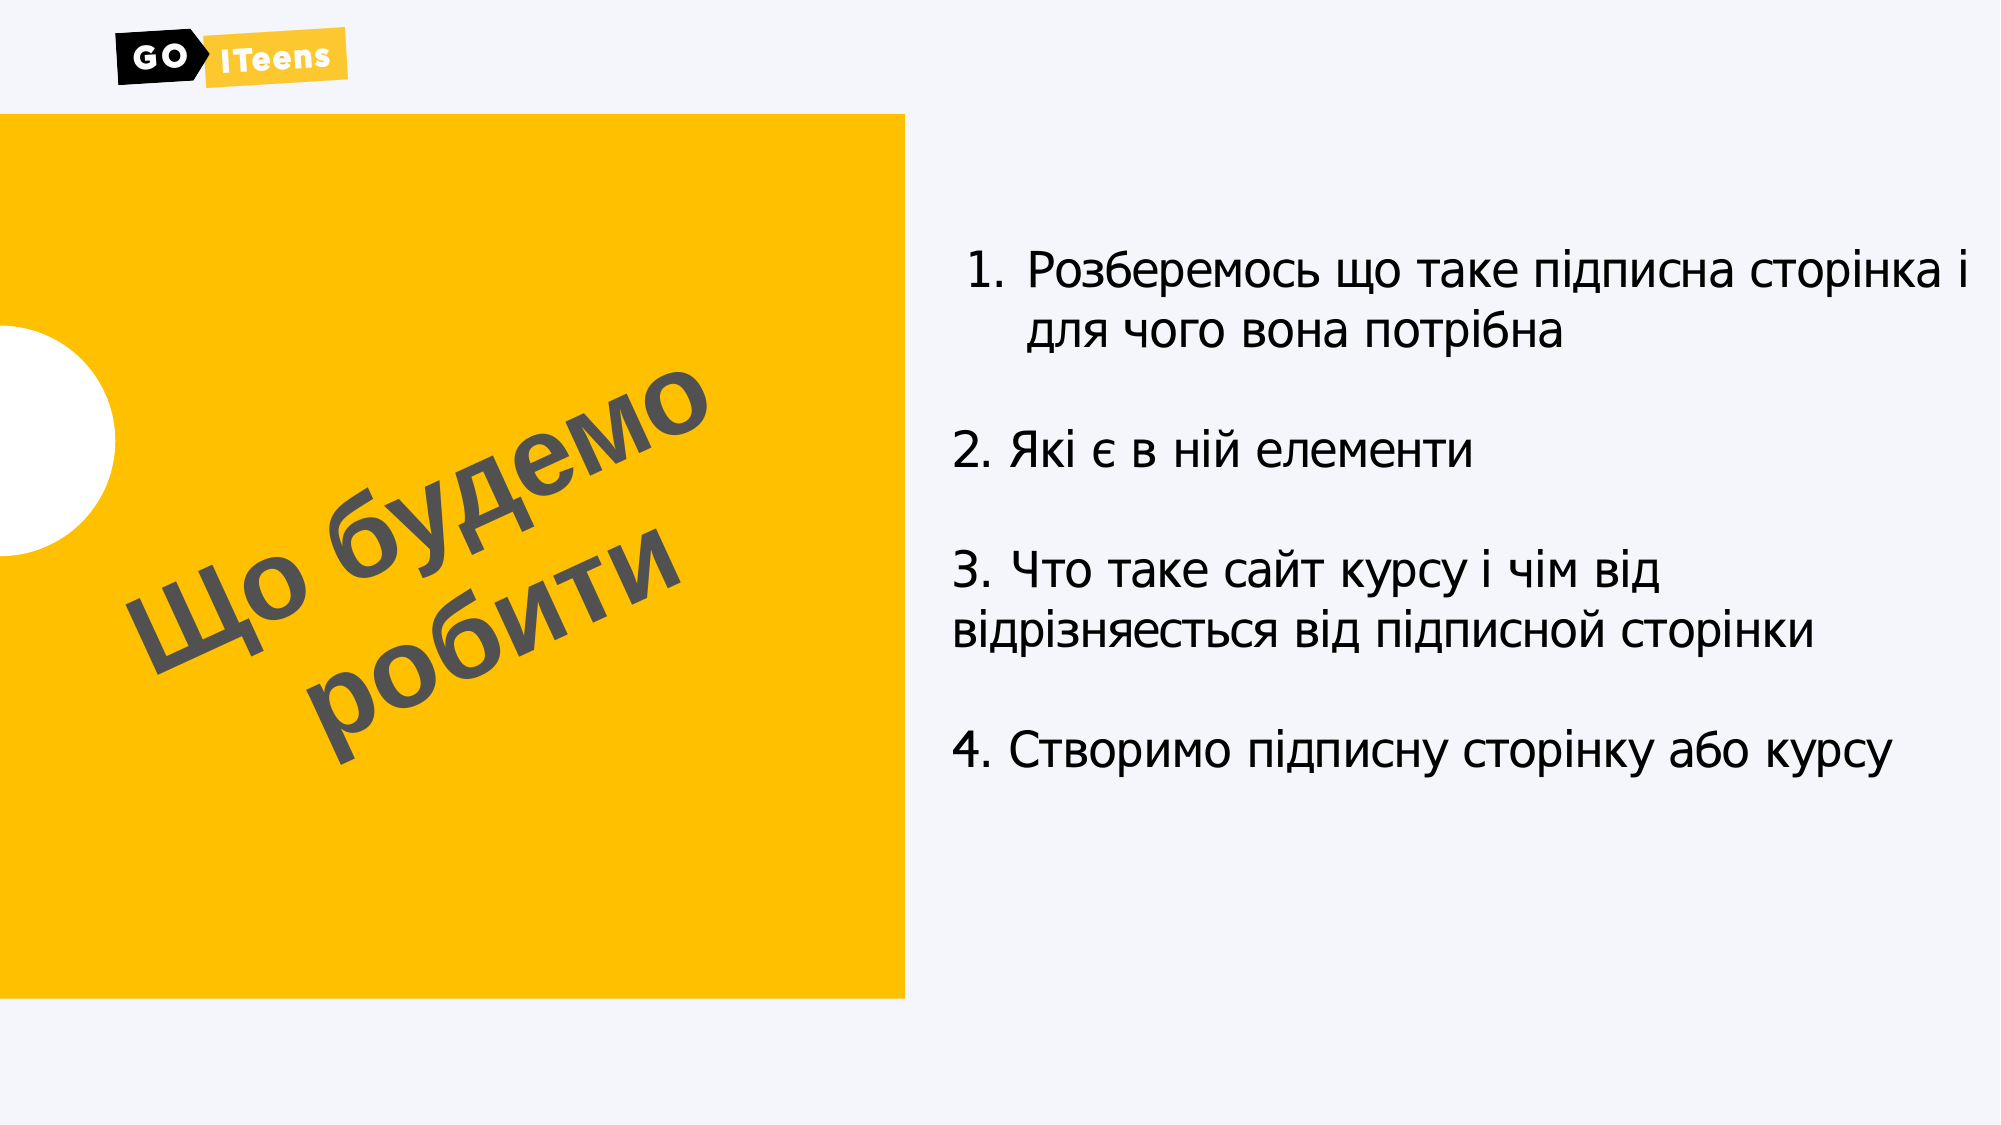

Розберемось що таке підписна сторінка і для чого вона потрібна

2. Які є в ній елементи

3. Что таке сайт курсу і чім від відрізняесться від підписной сторінки

4. Створимо підписну сторінку або курсу

Що будемо
робити